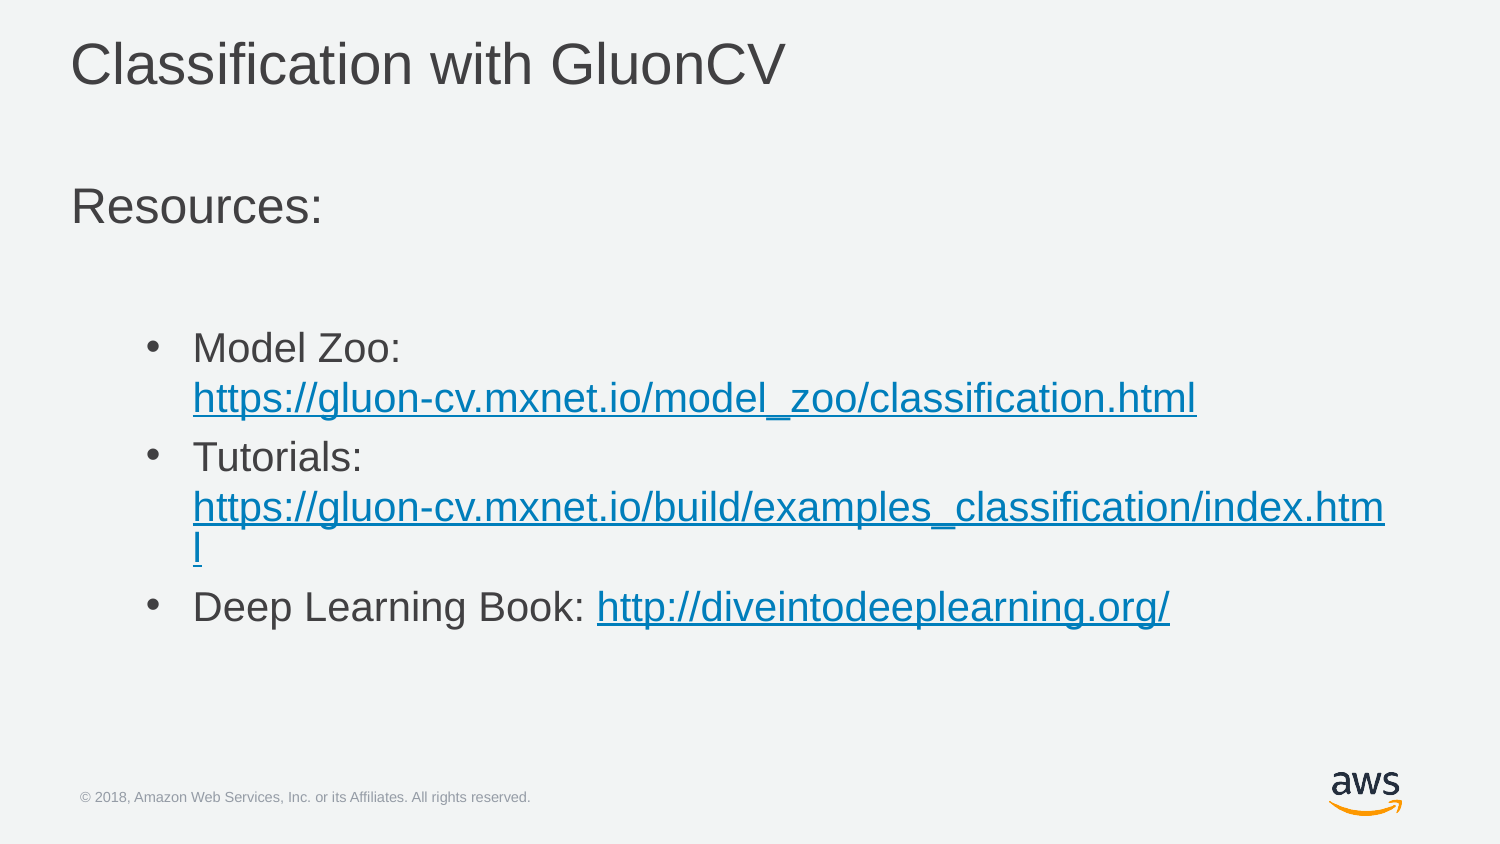

# Classification with GluonCV
Resources:

Model Zoo: https://gluon-cv.mxnet.io/model_zoo/classification.html
Tutorials: https://gluon-cv.mxnet.io/build/examples_classification/index.html
Deep Learning Book: http://diveintodeeplearning.org/